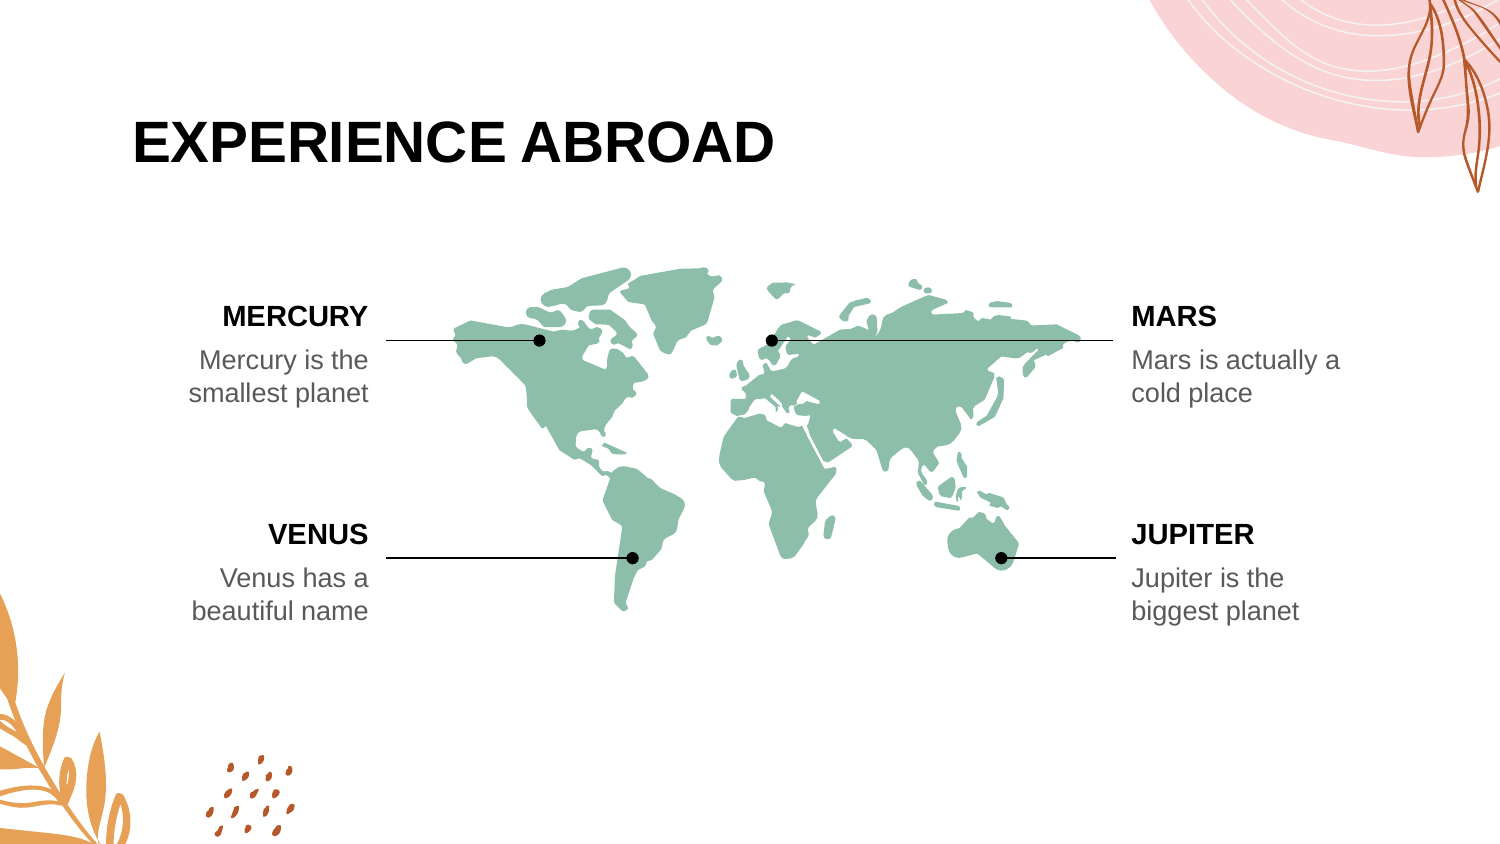

# EXPERIENCE ABROAD

MERCURY
Mercury is the smallest planet
MARS
Mars is actually a cold place

VENUS
Venus has a beautiful name
JUPITER
Jupiter is the biggest planet